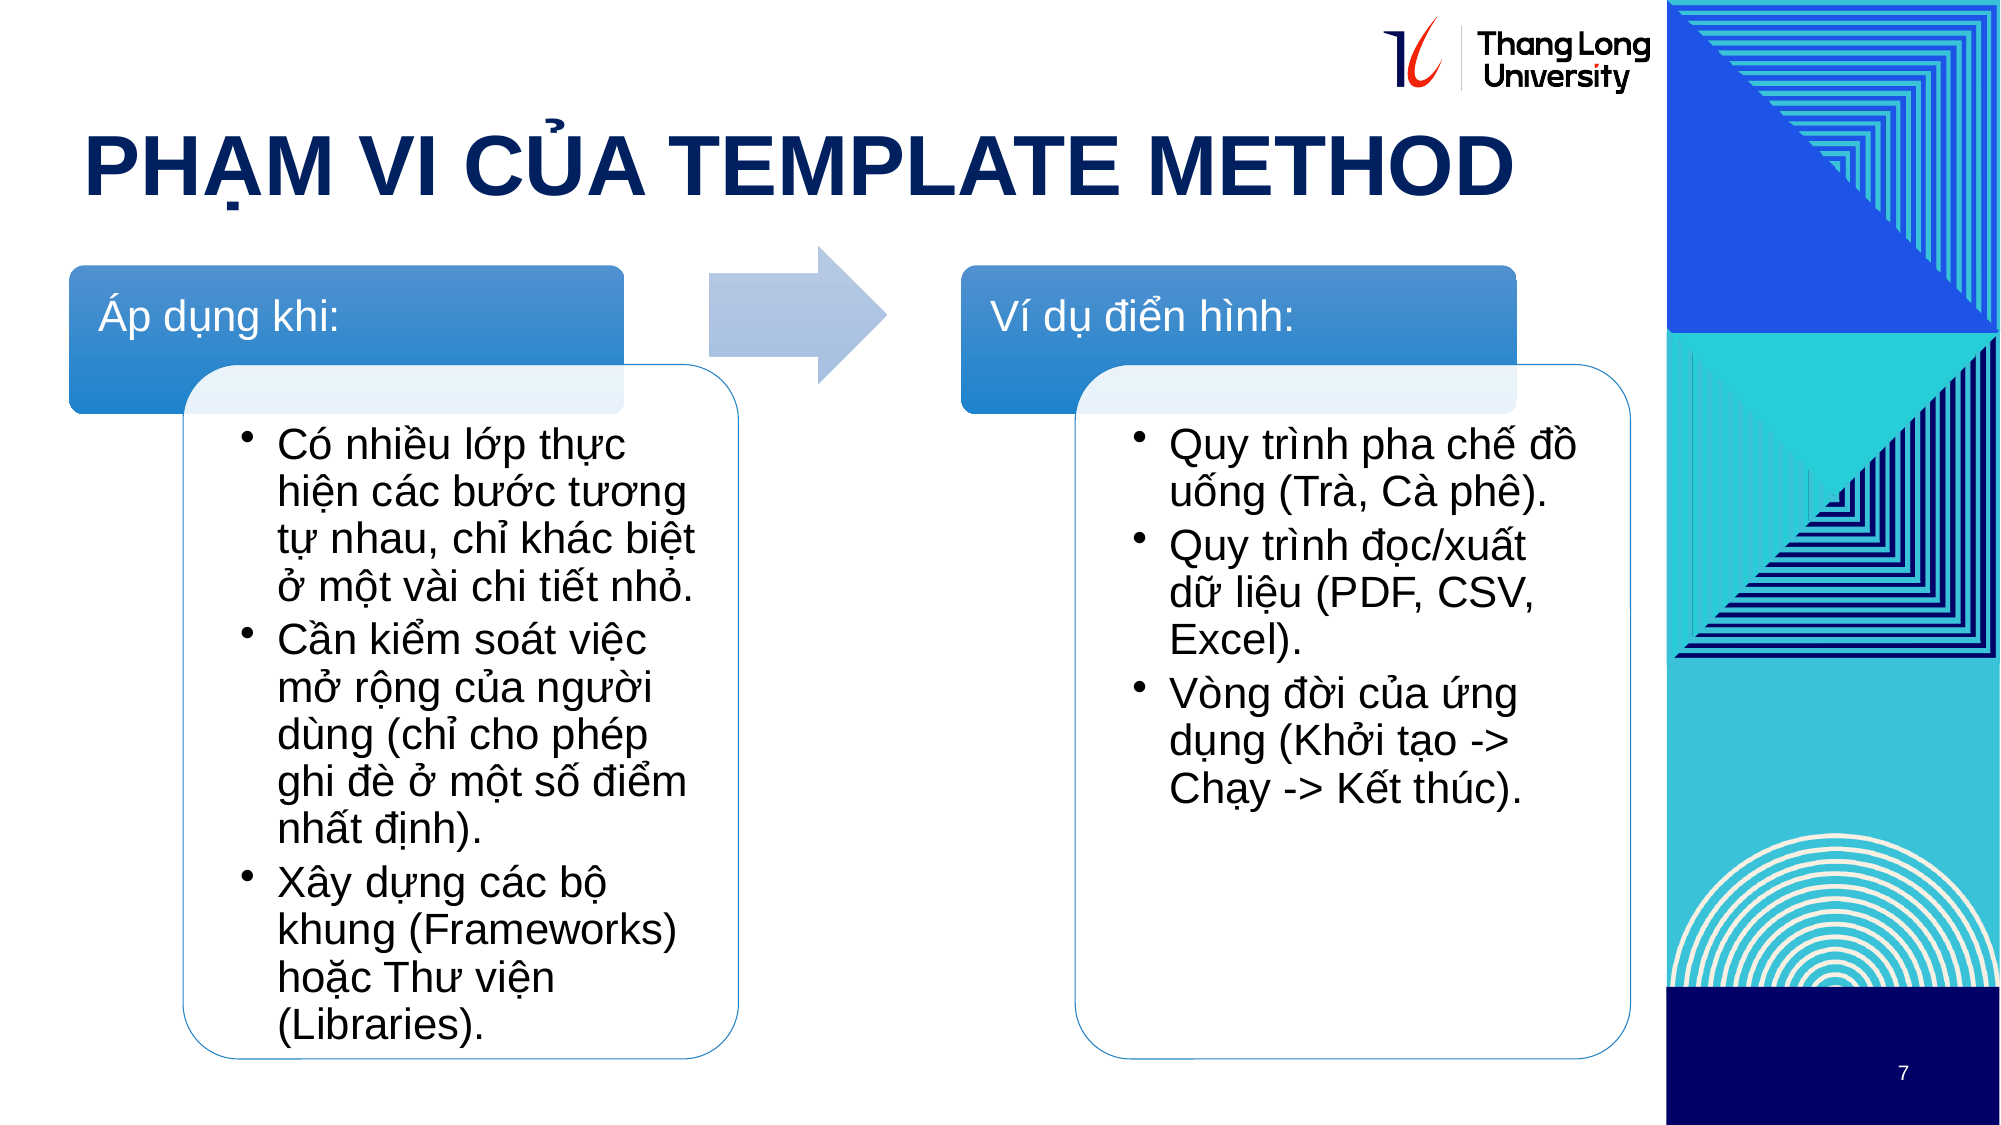

# Phạm vi của Template Method
Áp dụng khi:
Có nhiều lớp thực hiện các bước tương tự nhau, chỉ khác biệt ở một vài chi tiết nhỏ.
Cần kiểm soát việc mở rộng của người dùng (chỉ cho phép ghi đè ở một số điểm nhất định).
Xây dựng các bộ khung (Frameworks) hoặc Thư viện (Libraries).

Ví dụ điển hình:
Quy trình pha chế đồ uống (Trà, Cà phê).
Quy trình đọc/xuất dữ liệu (PDF, CSV, Excel).
Vòng đời của ứng dụng (Khởi tạo -> Chạy -> Kết thúc).
7